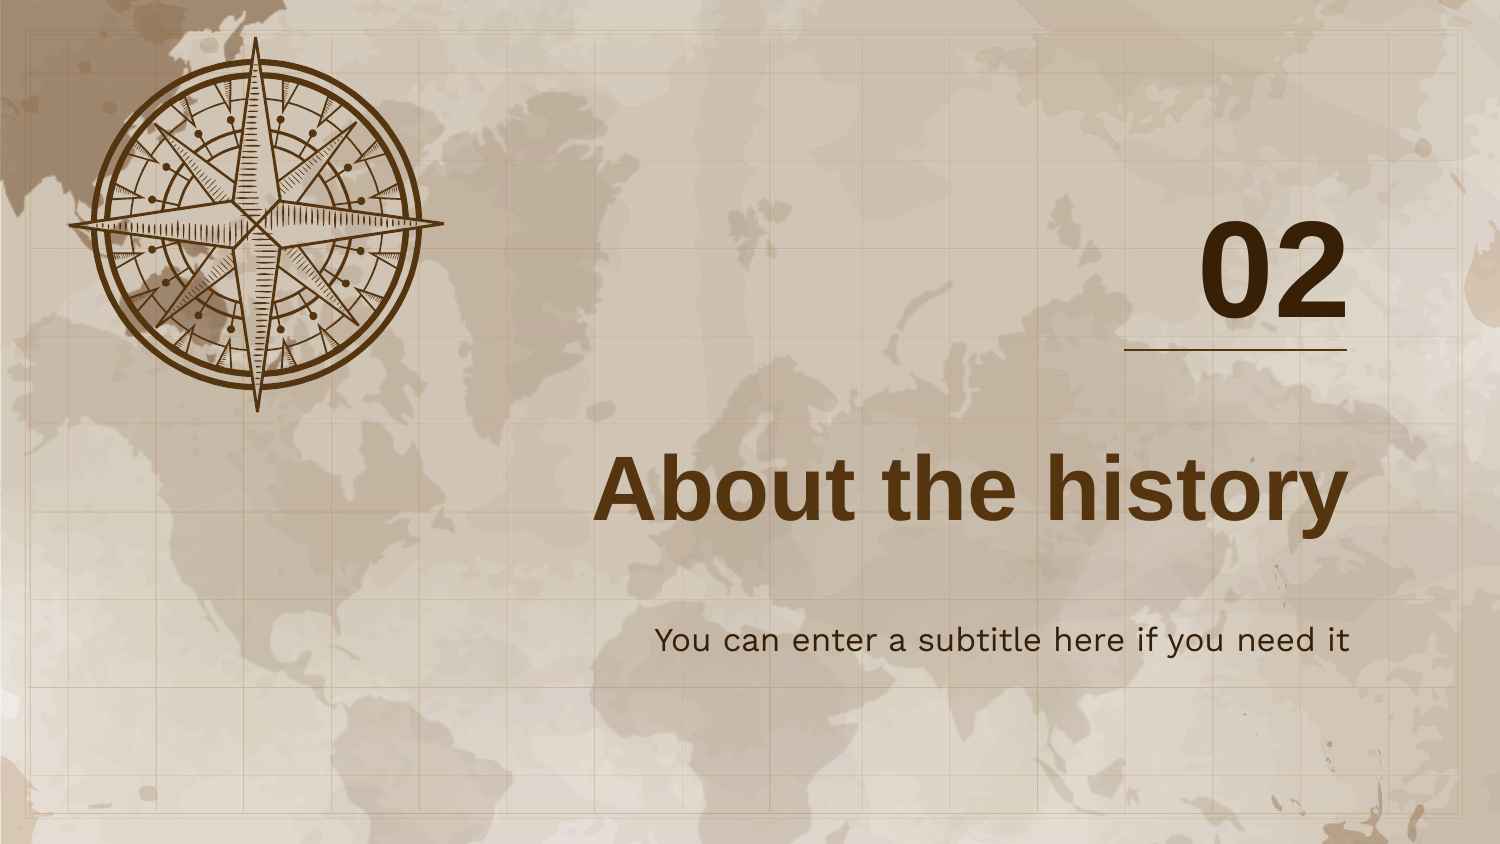

02
# About the history
You can enter a subtitle here if you need it